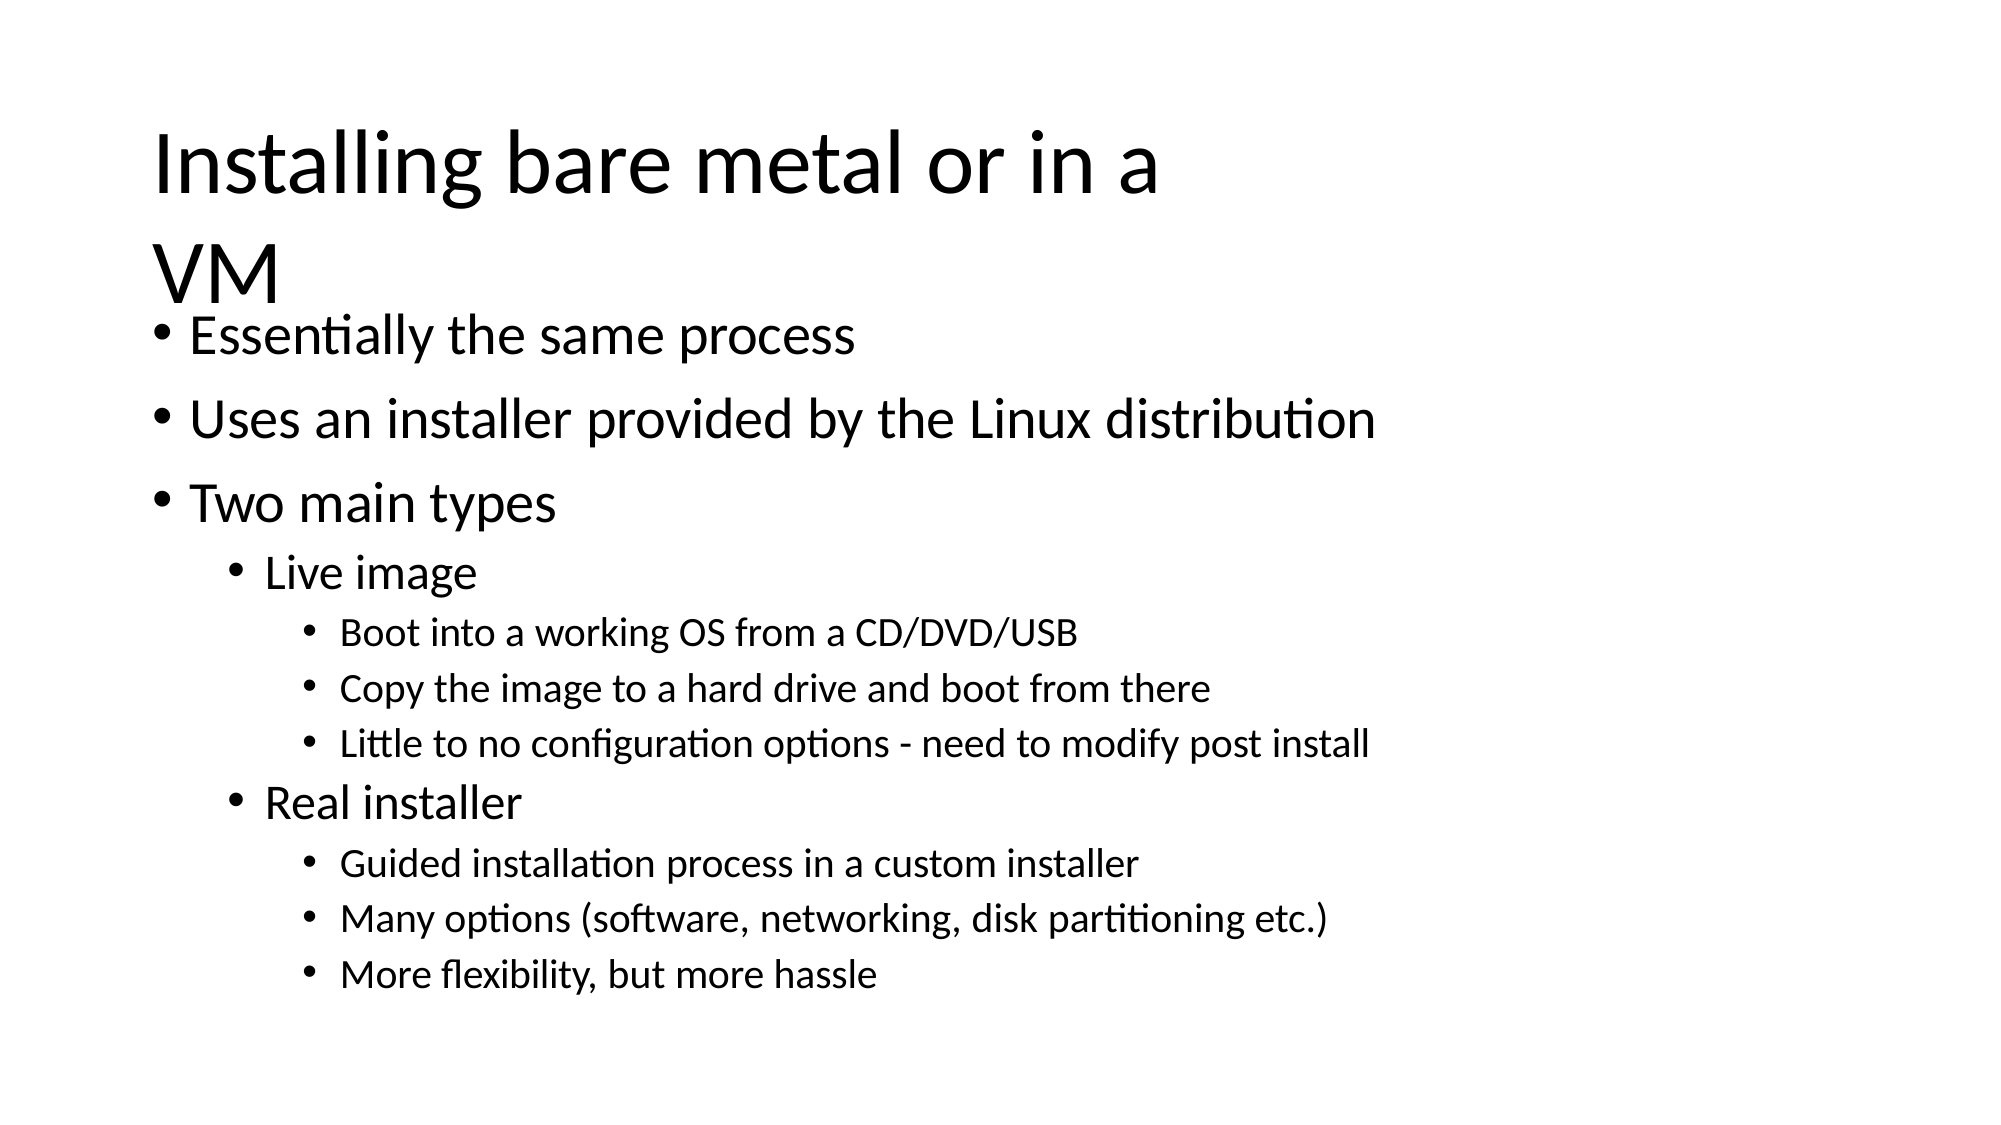

# Installing bare metal or in a VM
Essentially the same process
Uses an installer provided by the Linux distribution
Two main types
Live image
Boot into a working OS from a CD/DVD/USB
Copy the image to a hard drive and boot from there
Little to no configuration options - need to modify post install
Real installer
Guided installation process in a custom installer
Many options (software, networking, disk partitioning etc.)
More flexibility, but more hassle